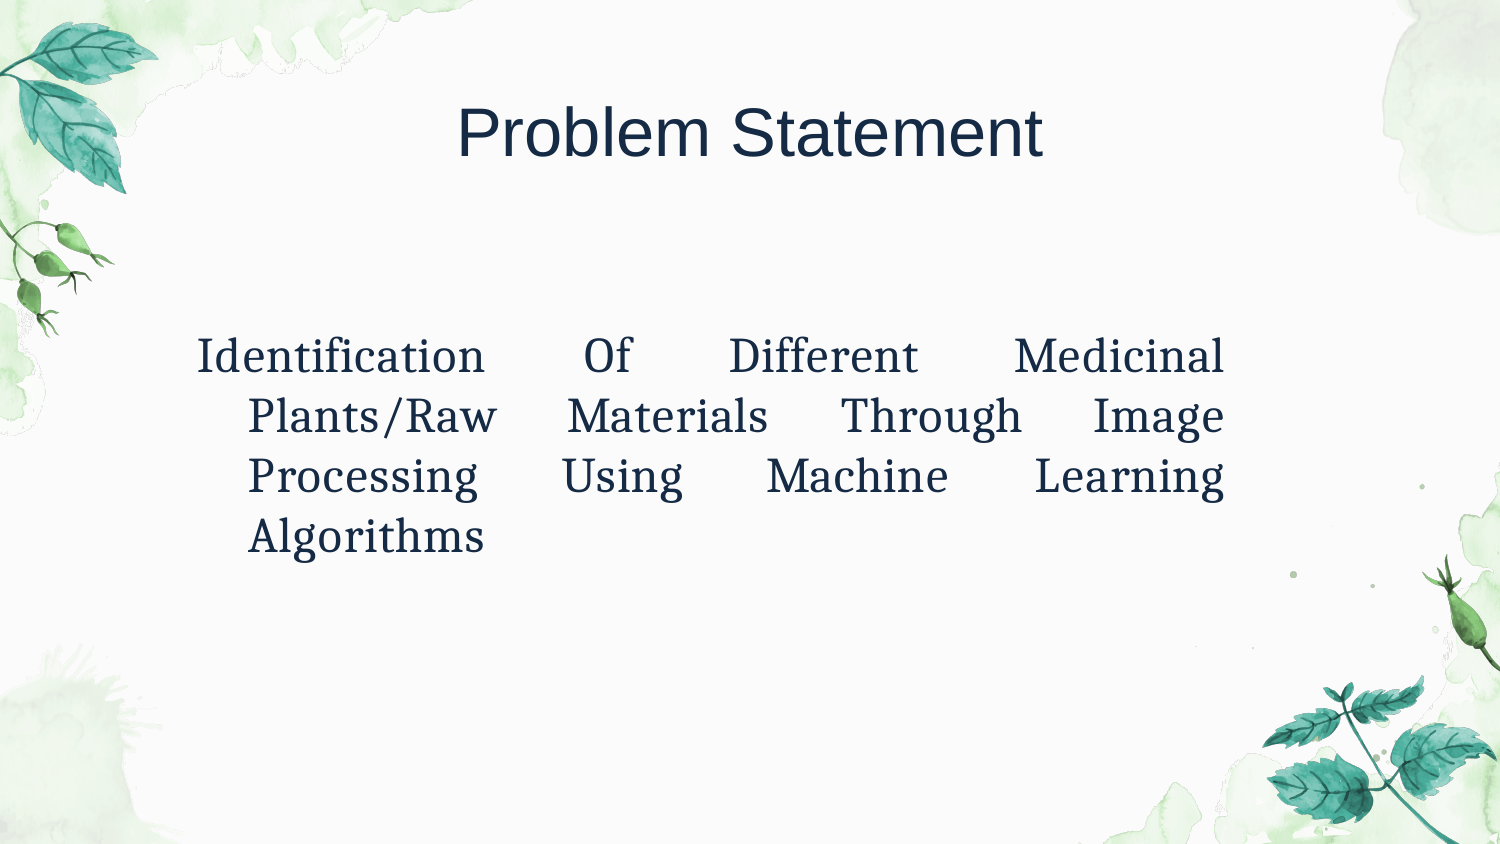

# Problem Statement
Identification Of Different Medicinal Plants/Raw Materials Through Image Processing Using Machine Learning Algorithms